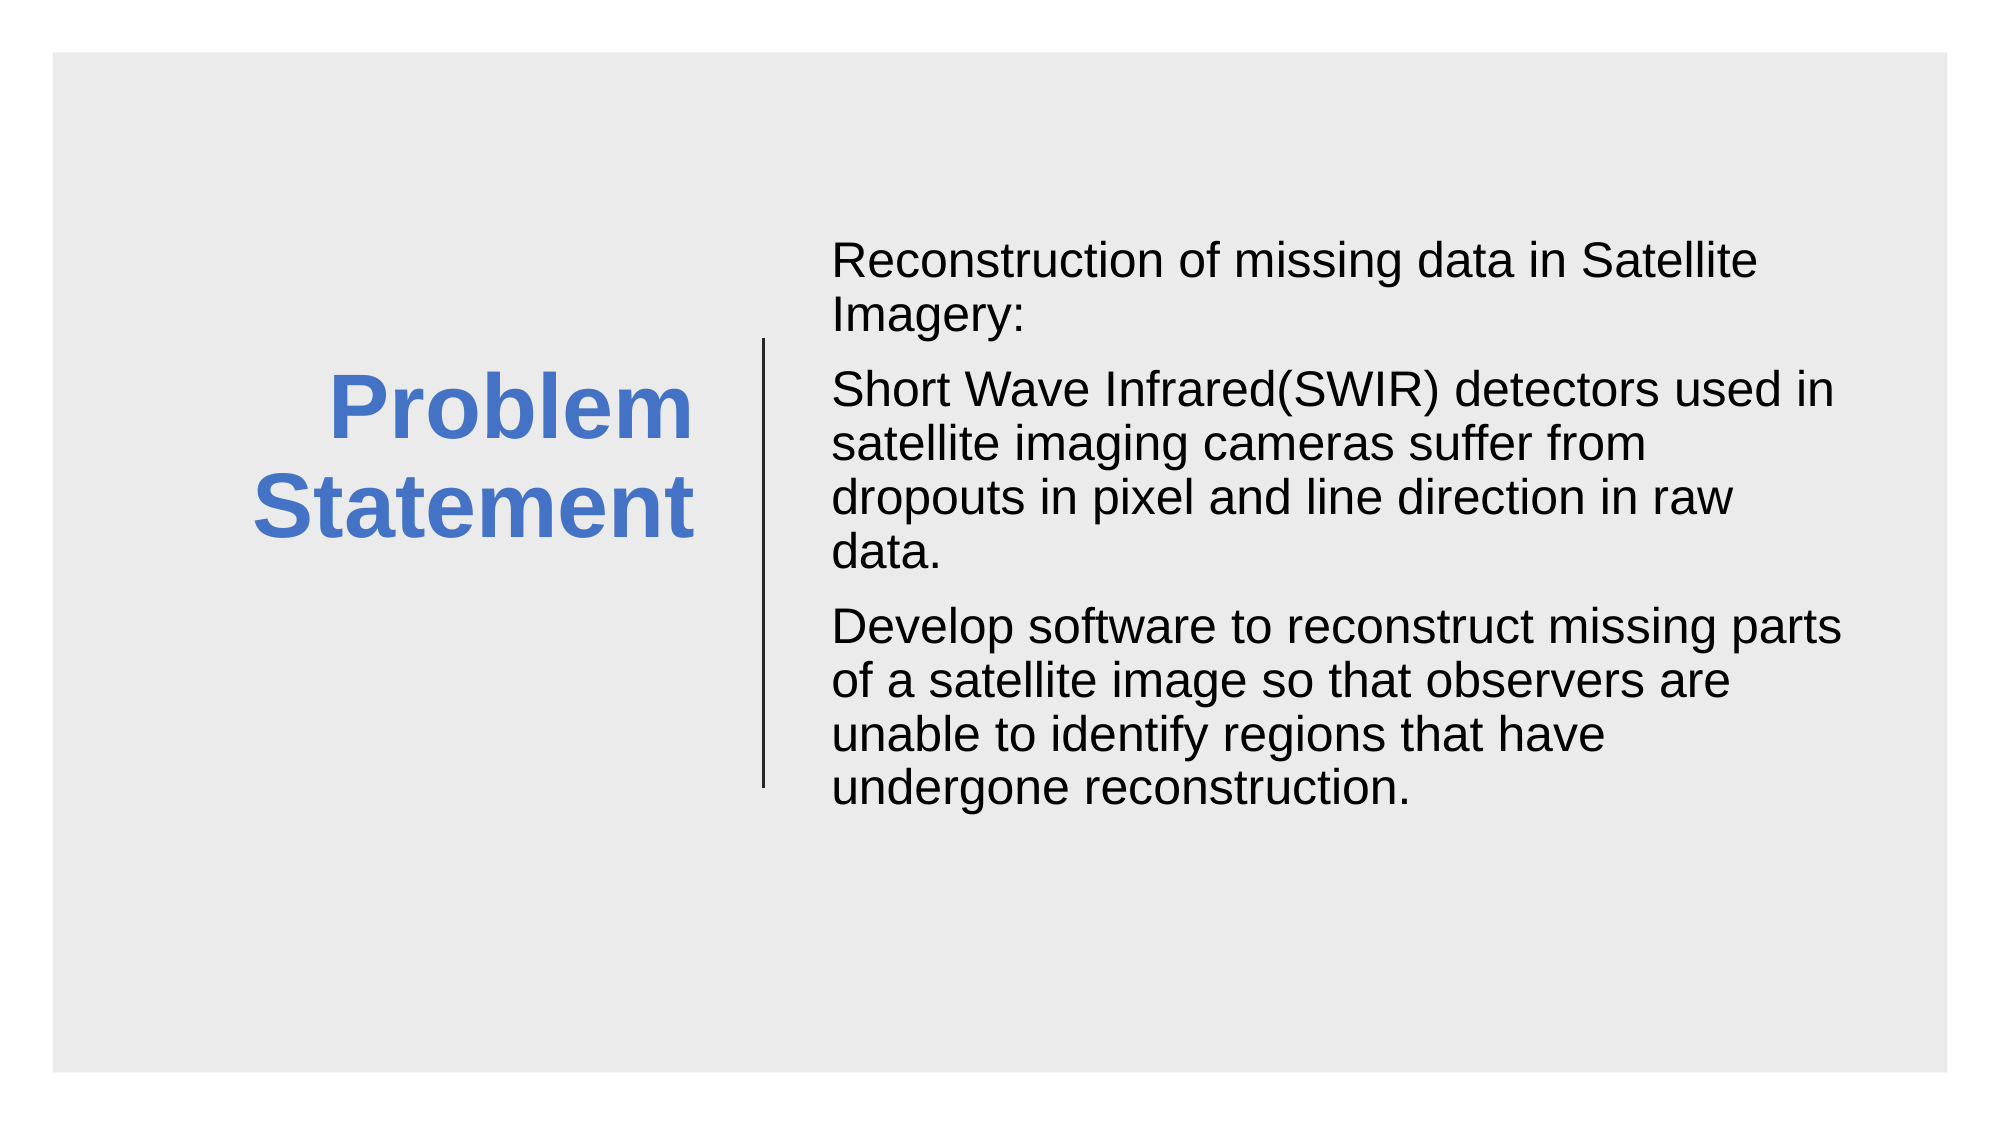

# Problem Statement
Reconstruction of missing data in Satellite Imagery:
Short Wave Infrared(SWIR) detectors used in satellite imaging cameras suffer from dropouts in pixel and line direction in raw data.
Develop software to reconstruct missing parts of a satellite image so that observers are unable to identify regions that have undergone reconstruction.